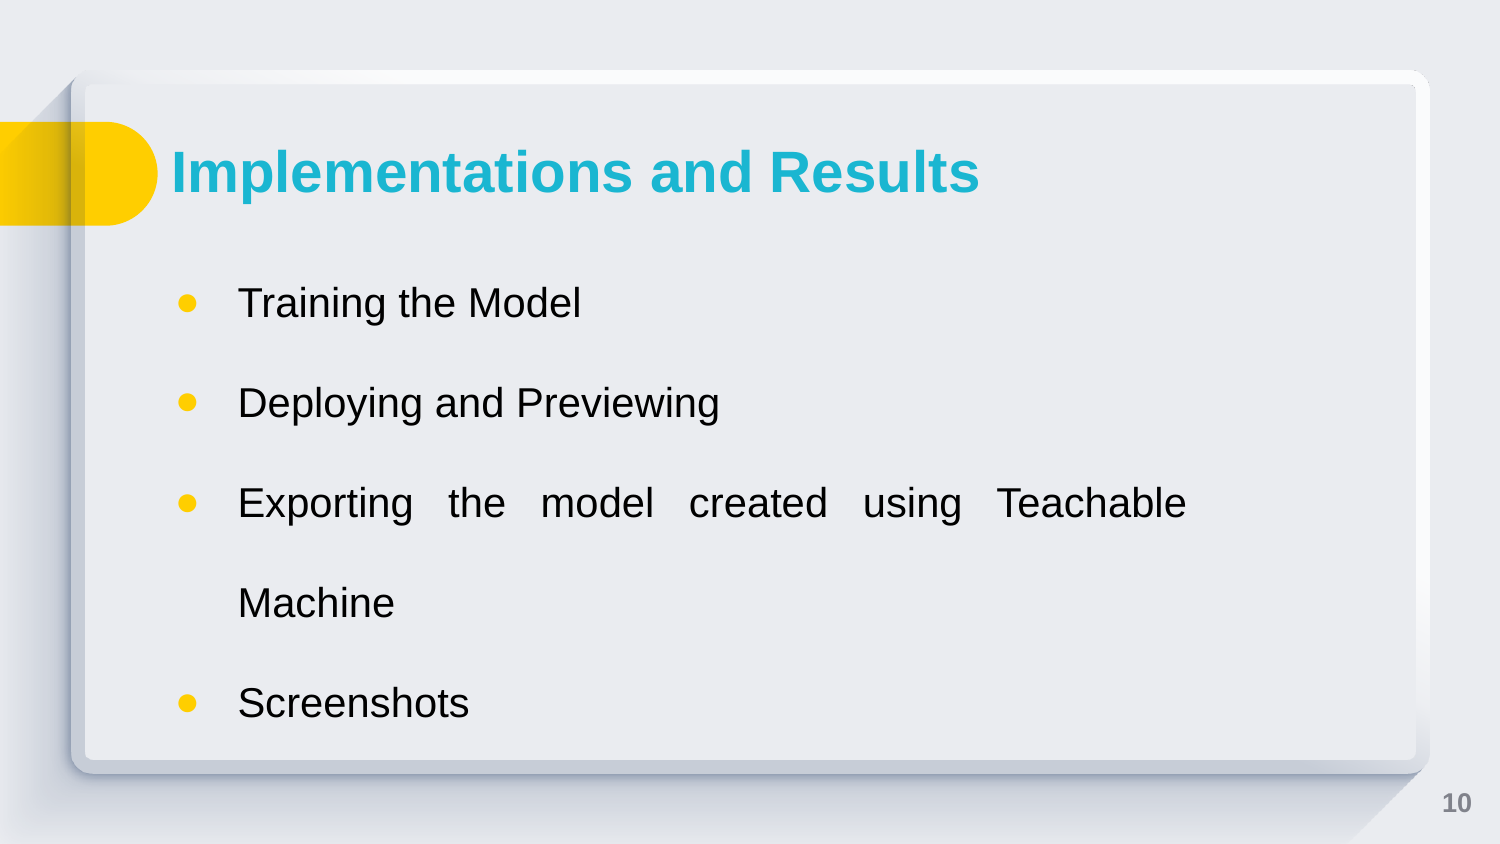

# Implementations and Results
Training the Model
Deploying and Previewing
Exporting the model created using Teachable Machine
Screenshots

10